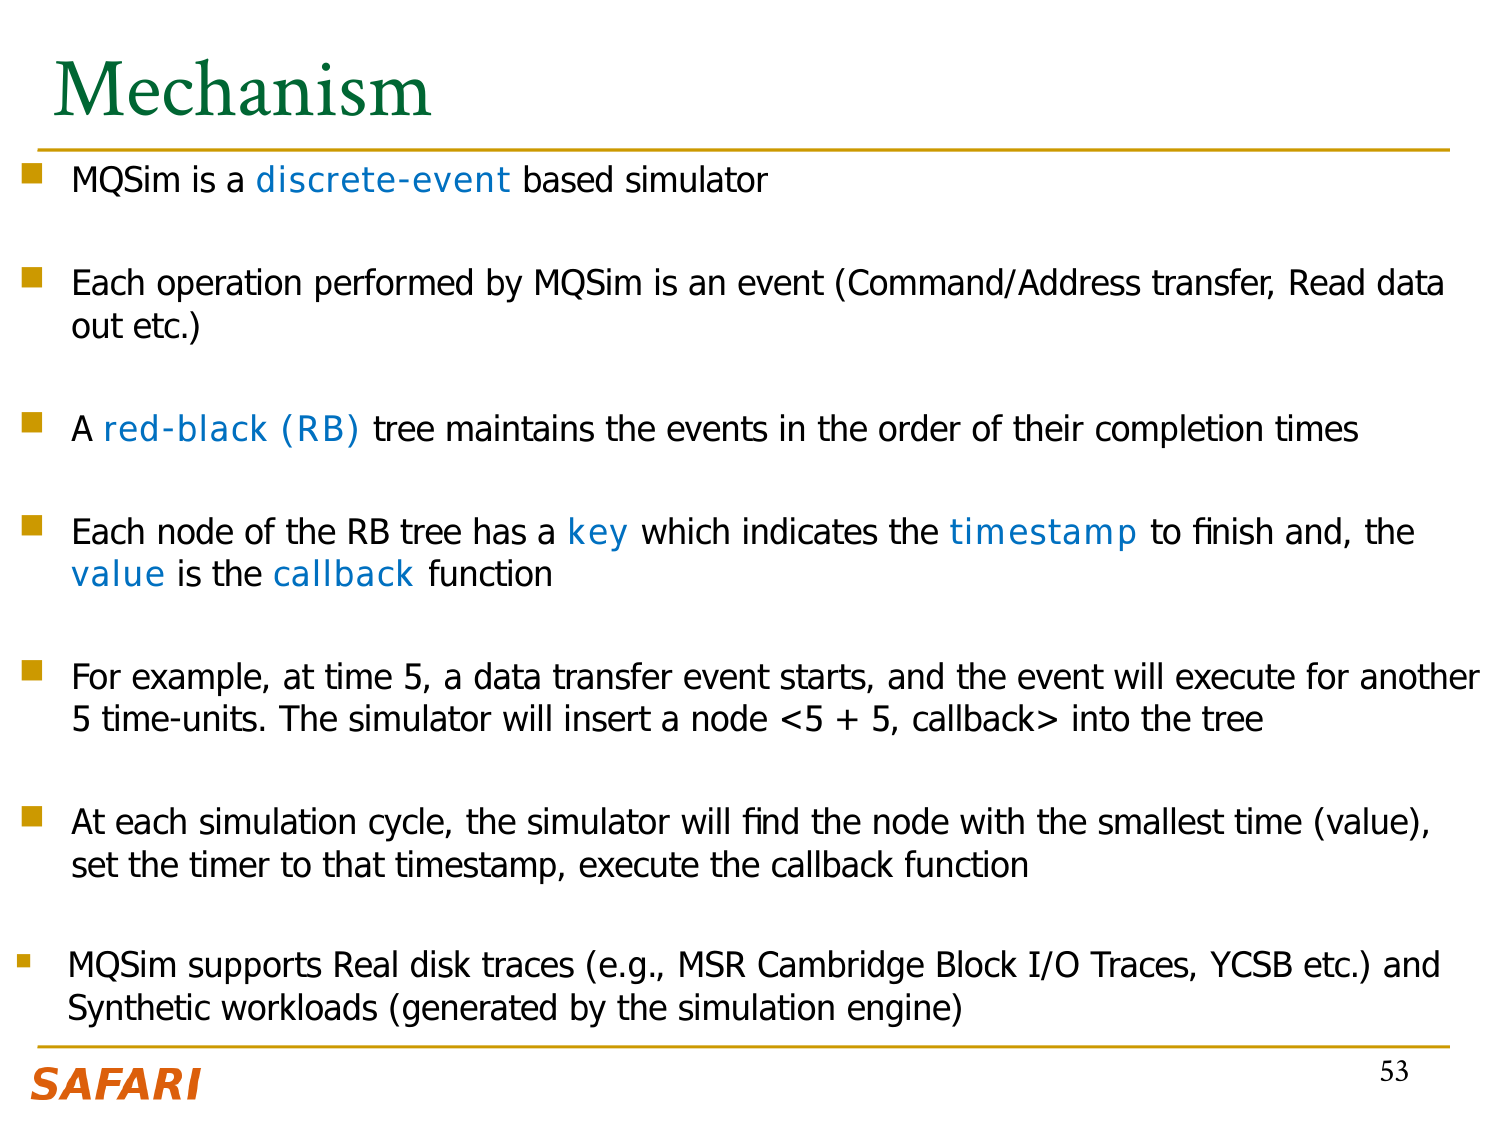

# Mechanism
MQSim is a discrete-event based simulator

Each operation performed by MQSim is an event (Command/Address transfer, Read data out etc.)

A red-black (RB) tree maintains the events in the order of their completion times

Each node of the RB tree has a key which indicates the timestamp to finish and, the value is the callback function

For example, at time 5, a data transfer event starts, and the event will execute for another 5 time-units. The simulator will insert a node <5 + 5, callback> into the tree

At each simulation cycle, the simulator will find the node with the smallest time (value), set the timer to that timestamp, execute the callback function

MQSim supports Real disk traces (e.g., MSR Cambridge Block I/O Traces, YCSB etc.) and Synthetic workloads (generated by the simulation engine)

53